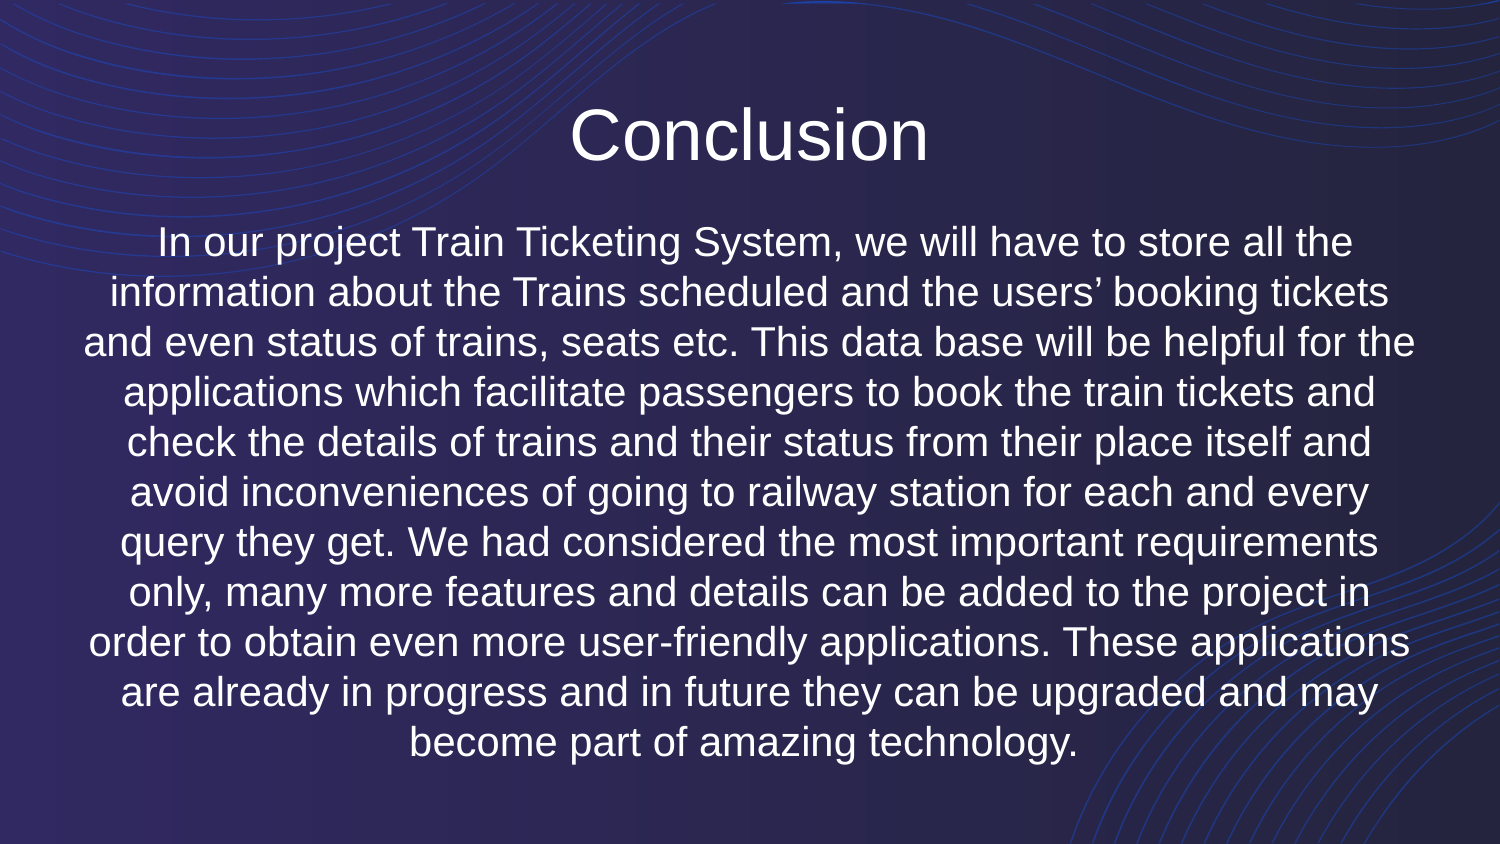

# Conclusion
 In our project Train Ticketing System, we will have to store all the information about the Trains scheduled and the users’ booking tickets and even status of trains, seats etc. This data base will be helpful for the applications which facilitate passengers to book the train tickets and check the details of trains and their status from their place itself and avoid inconveniences of going to railway station for each and every query they get. We had considered the most important requirements only, many more features and details can be added to the project in order to obtain even more user-friendly applications. These applications are already in progress and in future they can be upgraded and may become part of amazing technology.